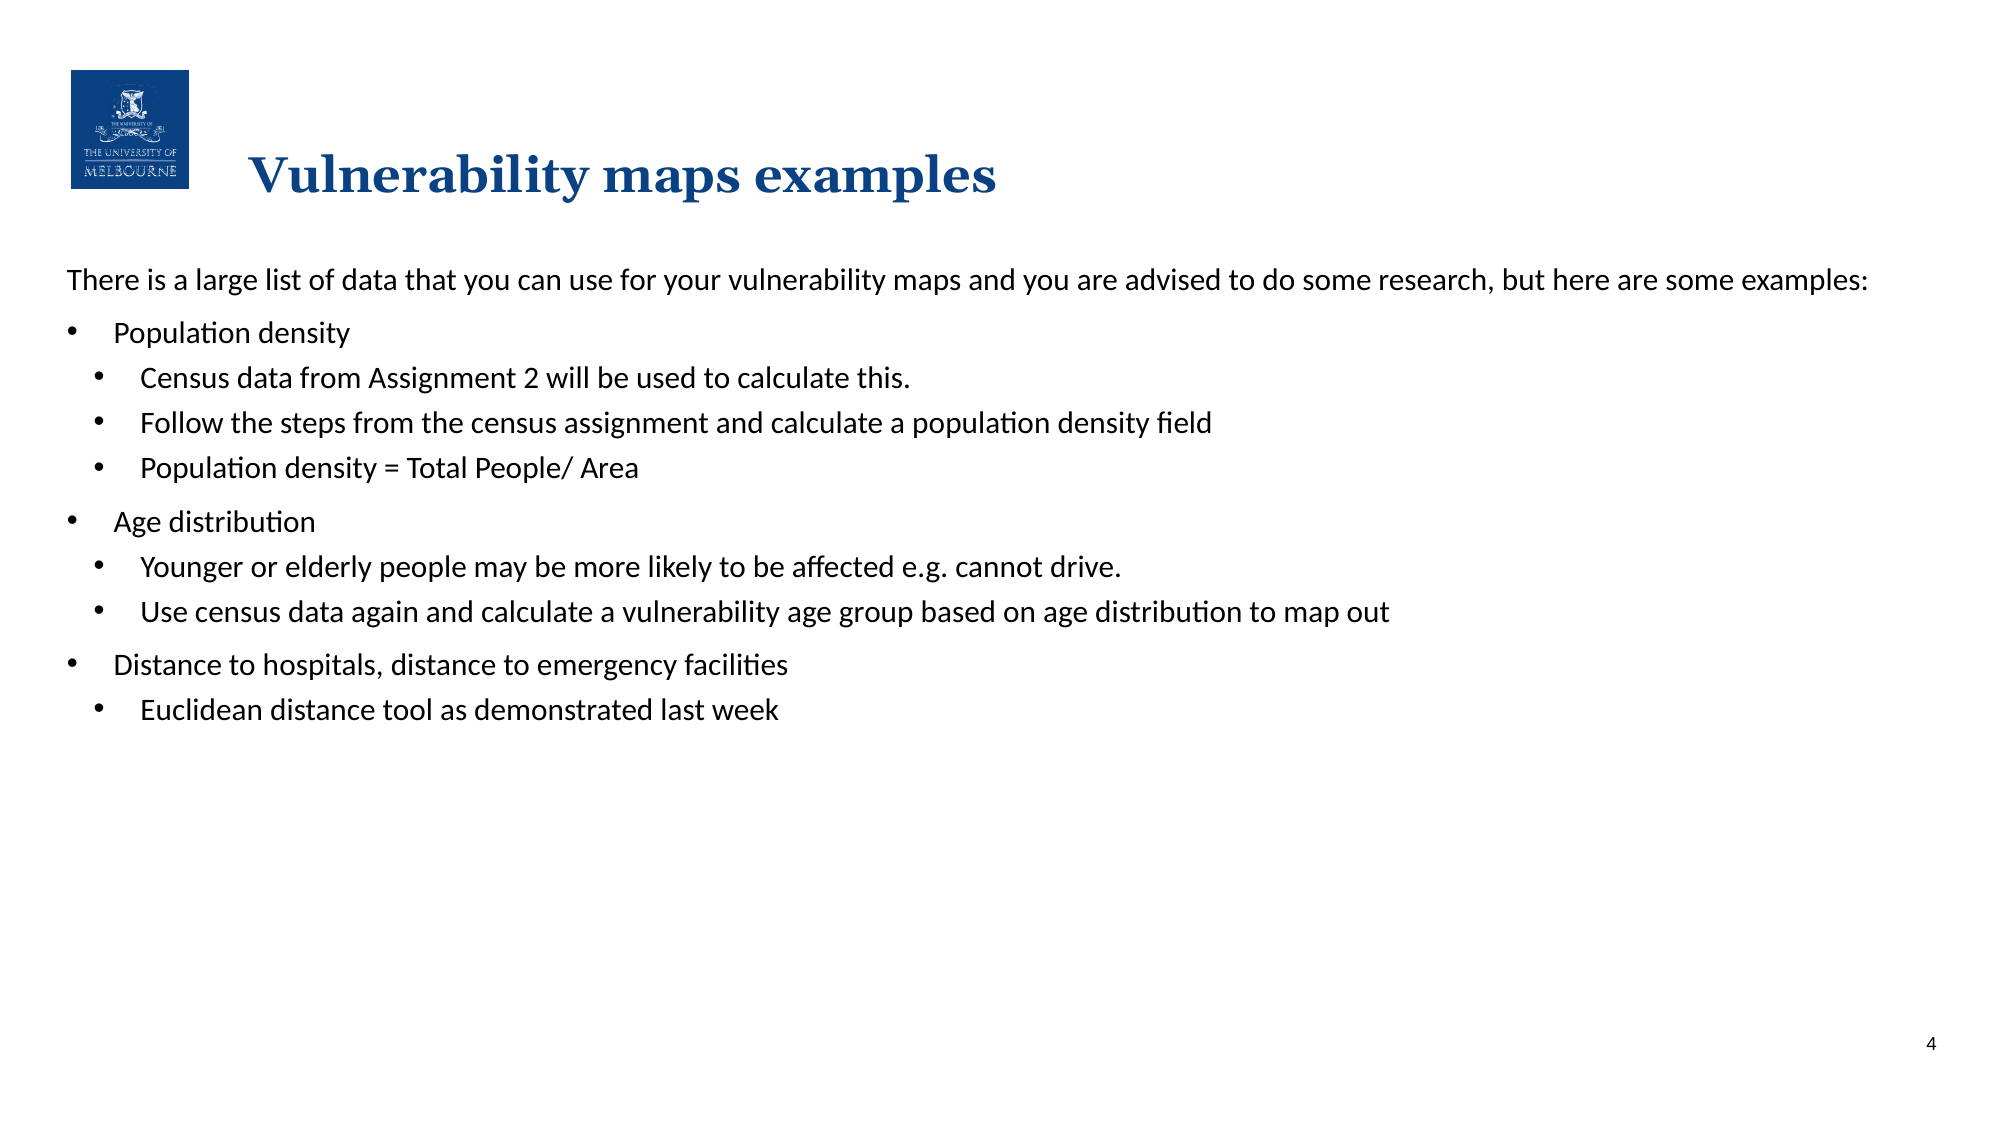

# Vulnerability maps examples
There is a large list of data that you can use for your vulnerability maps and you are advised to do some research, but here are some examples:
Population density
Census data from Assignment 2 will be used to calculate this.
Follow the steps from the census assignment and calculate a population density field
Population density = Total People/ Area
Age distribution
Younger or elderly people may be more likely to be affected e.g. cannot drive.
Use census data again and calculate a vulnerability age group based on age distribution to map out
Distance to hospitals, distance to emergency facilities
Euclidean distance tool as demonstrated last week

4